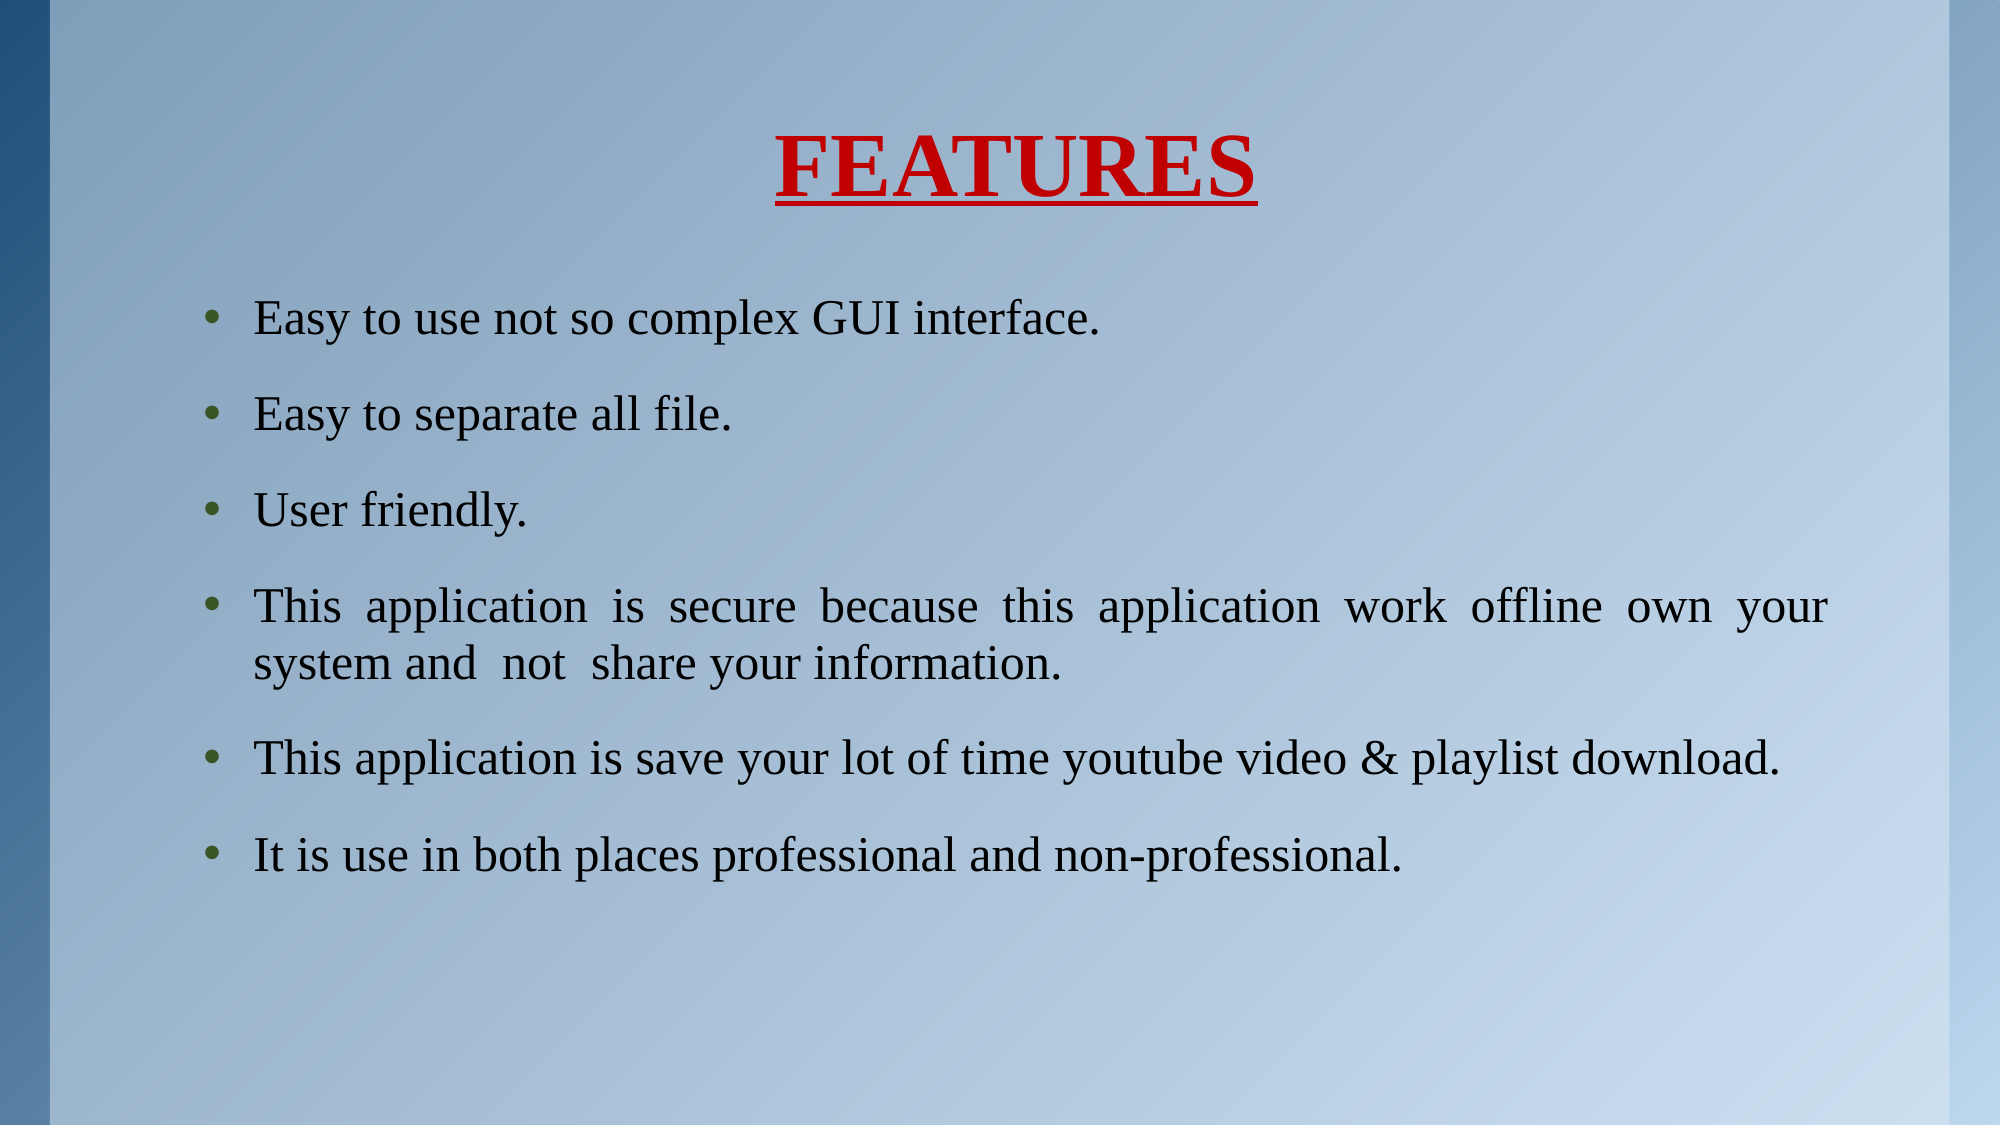

# FEATURES
Easy to use not so complex GUI interface.
Easy to separate all file.
User friendly.
This application is secure because this application work offline own your system and  not  share your information.
This application is save your lot of time youtube video & playlist download.
It is use in both places professional and non-professional.